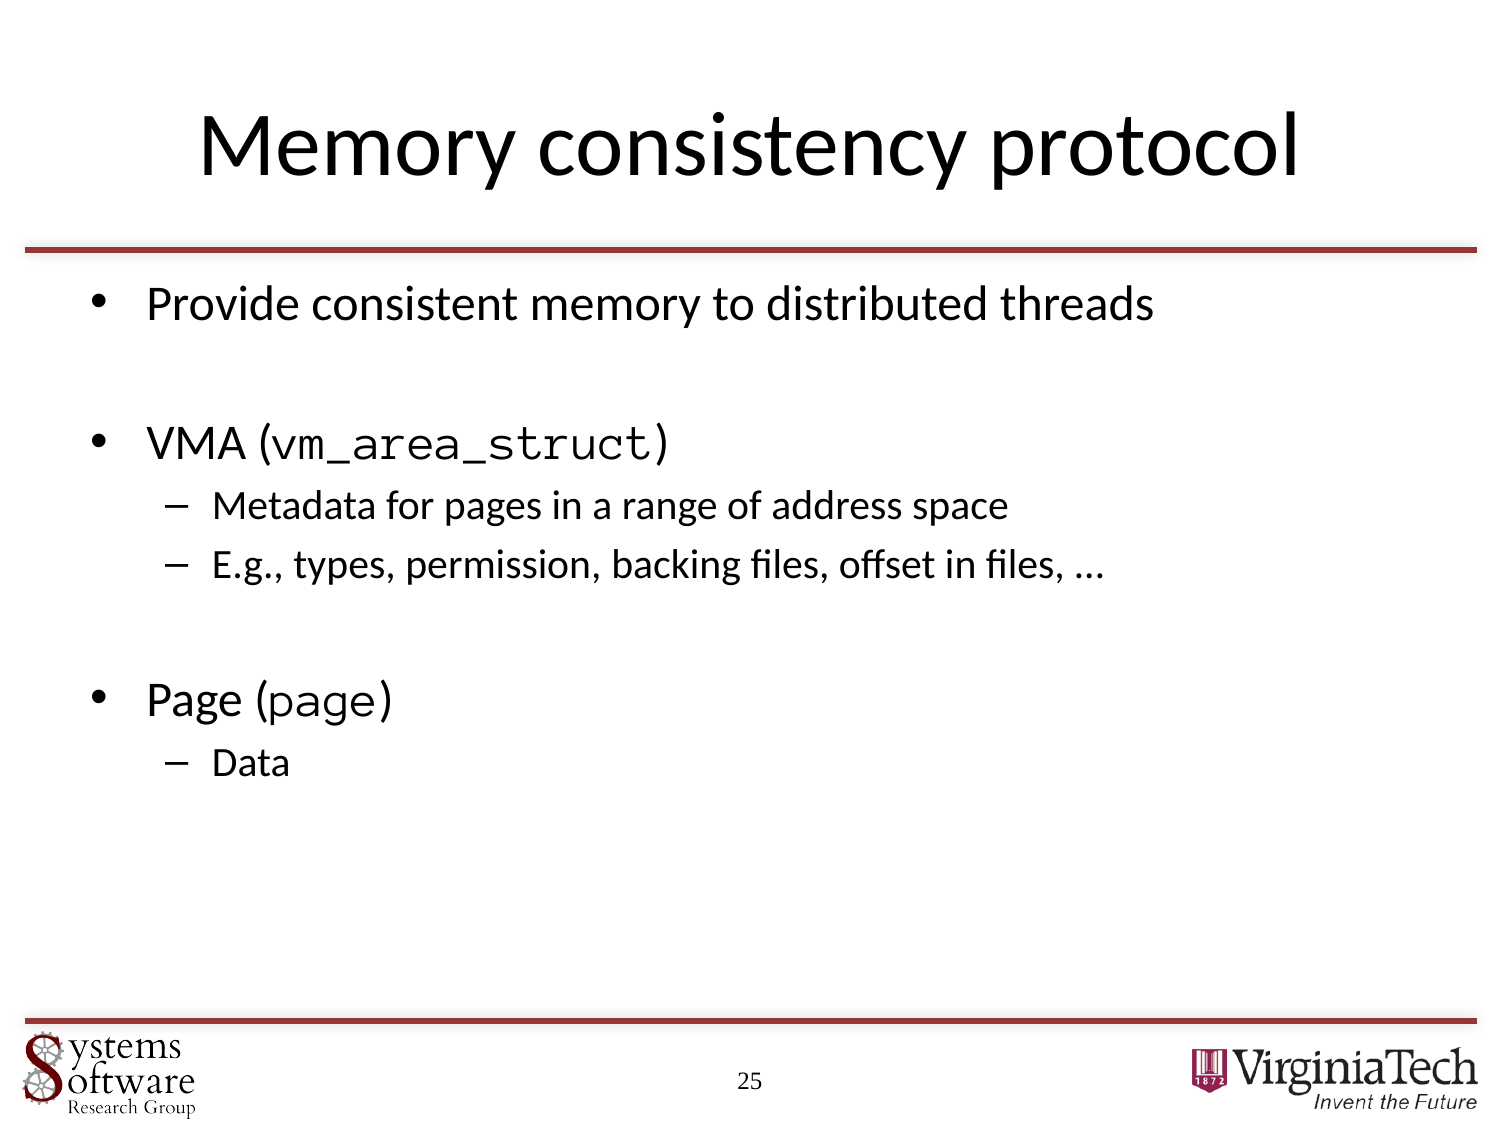

# Memory consistency protocol
Provide consistent memory to distributed threads

VMA (vm_area_struct)
Metadata for pages in a range of address space
E.g., types, permission, backing files, offset in files, …

Page (page)
Data